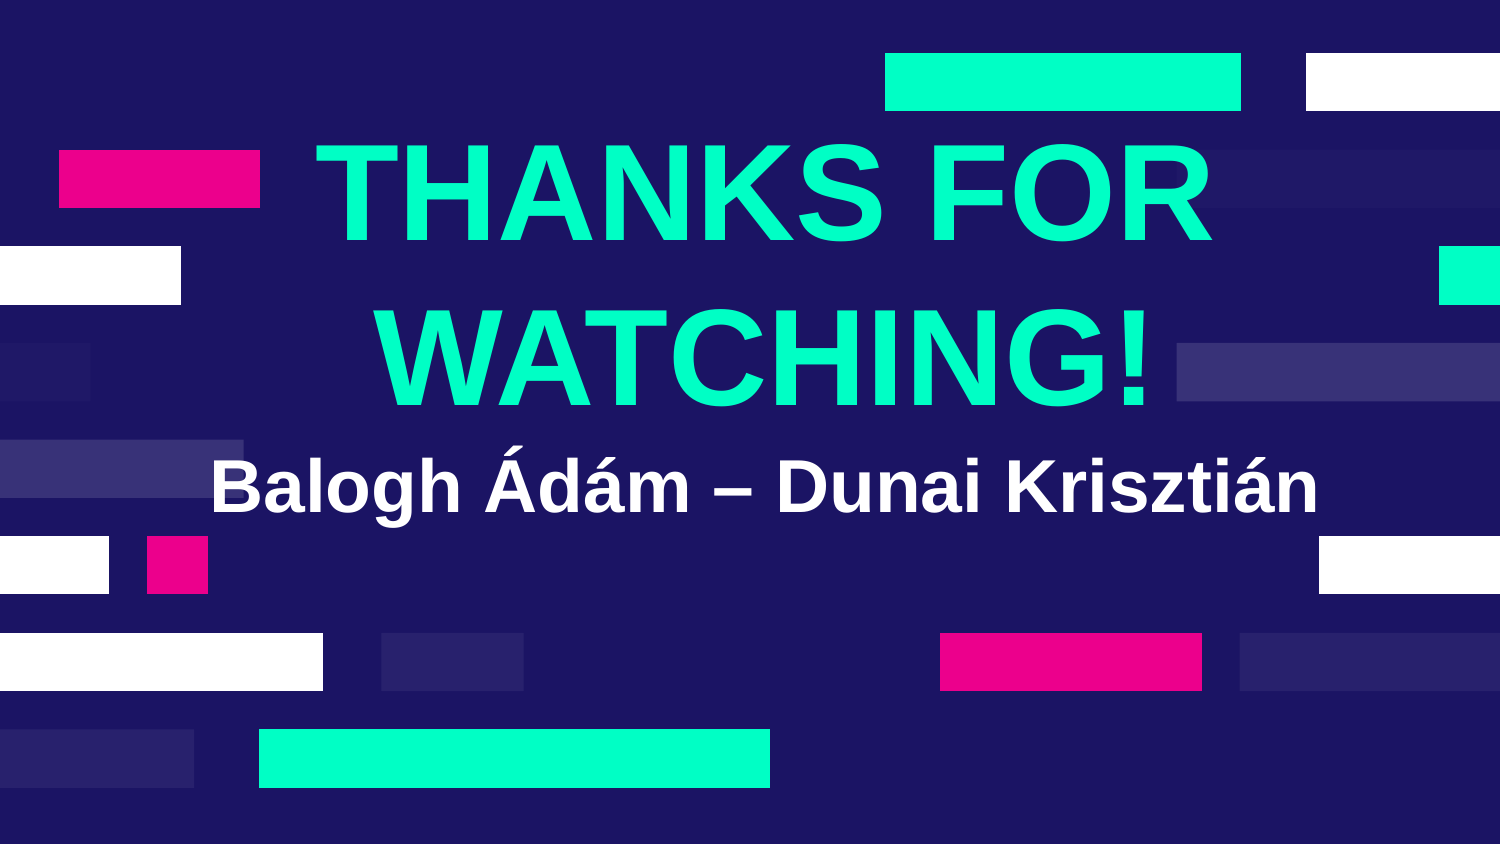

THANKS FOR WATCHING!
# Balogh Ádám – Dunai Krisztián